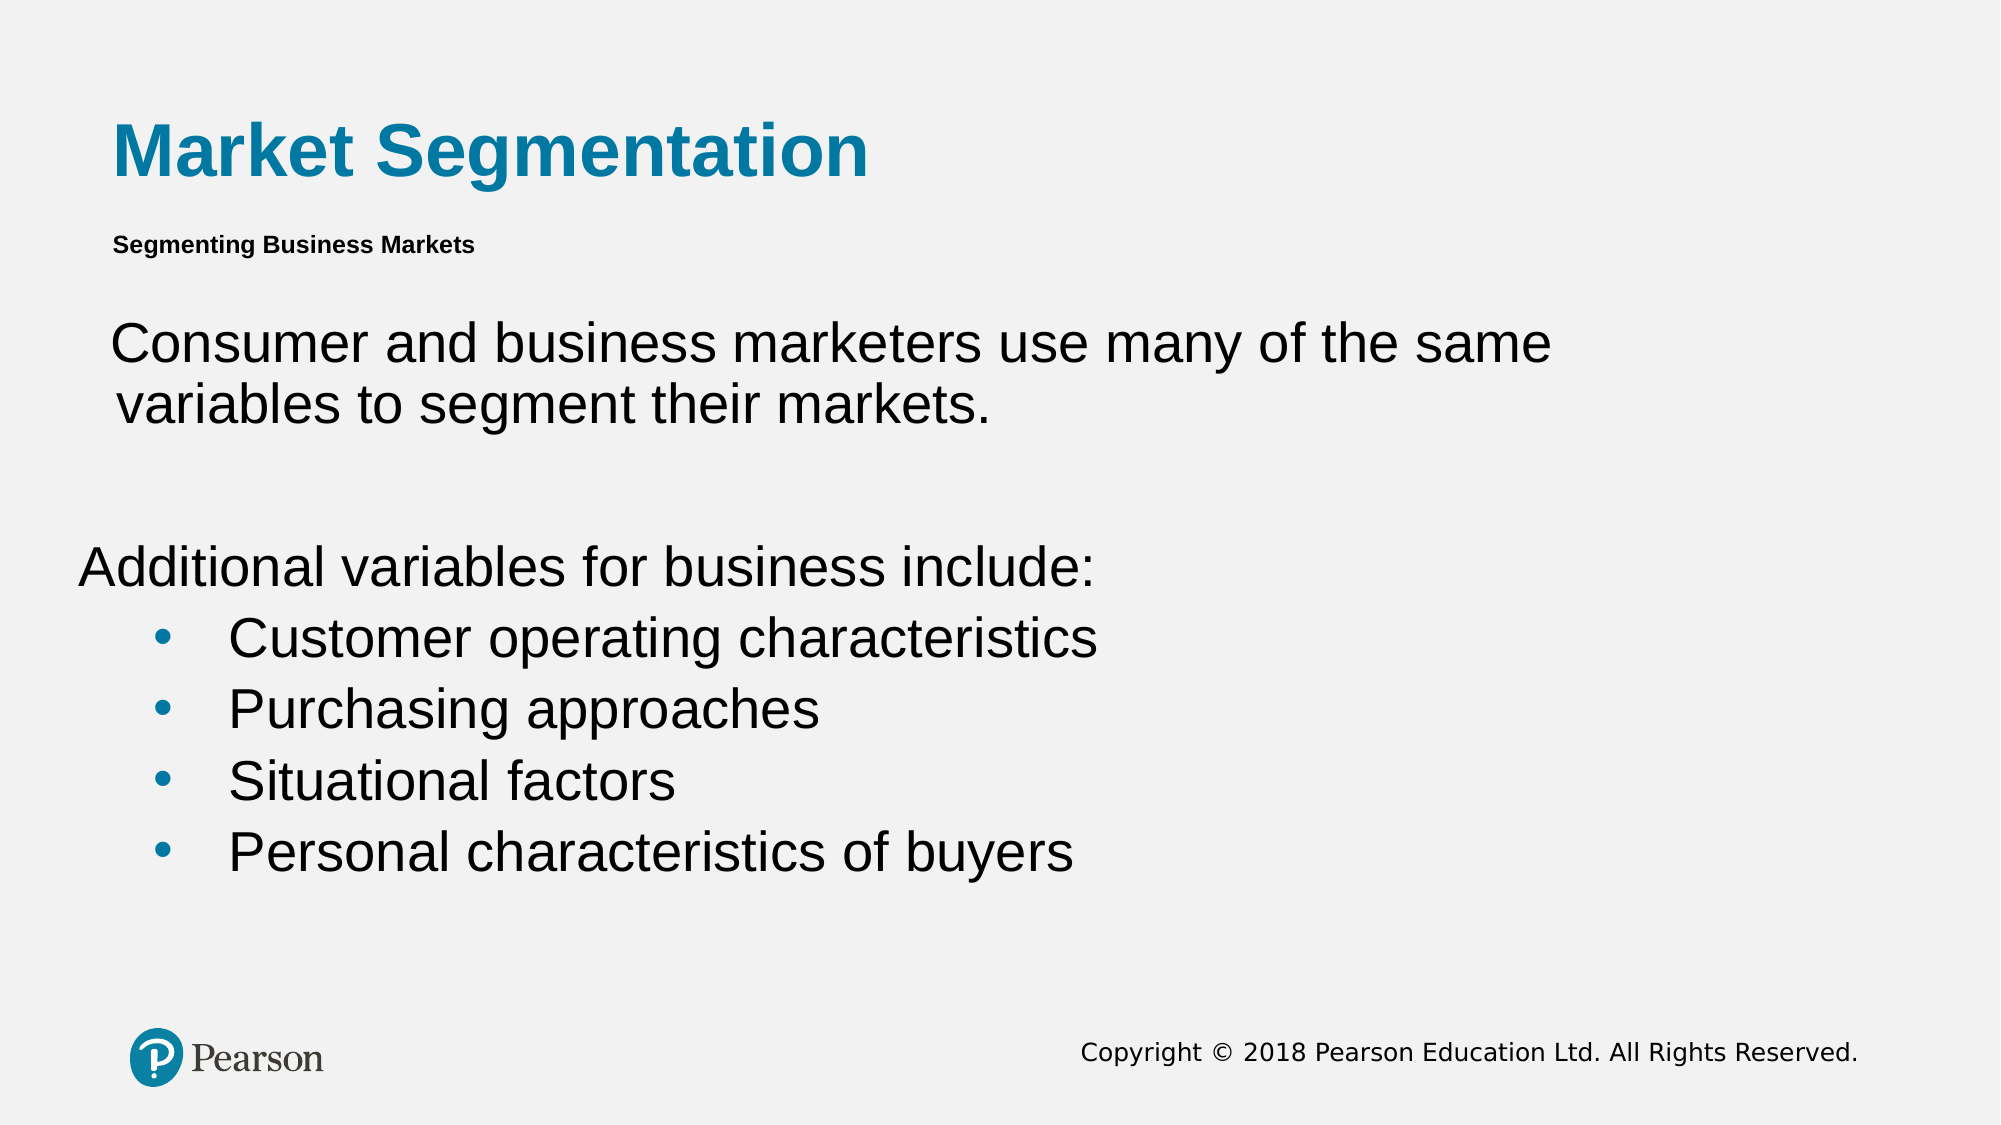

# Market Segmentation
Segmenting Business Markets

  Consumer and business marketers use many of the same
variables to segment their markets.

Additional variables for business include:
Customer operating characteristics
Purchasing approaches
Situational factors
Personal characteristics of buyers